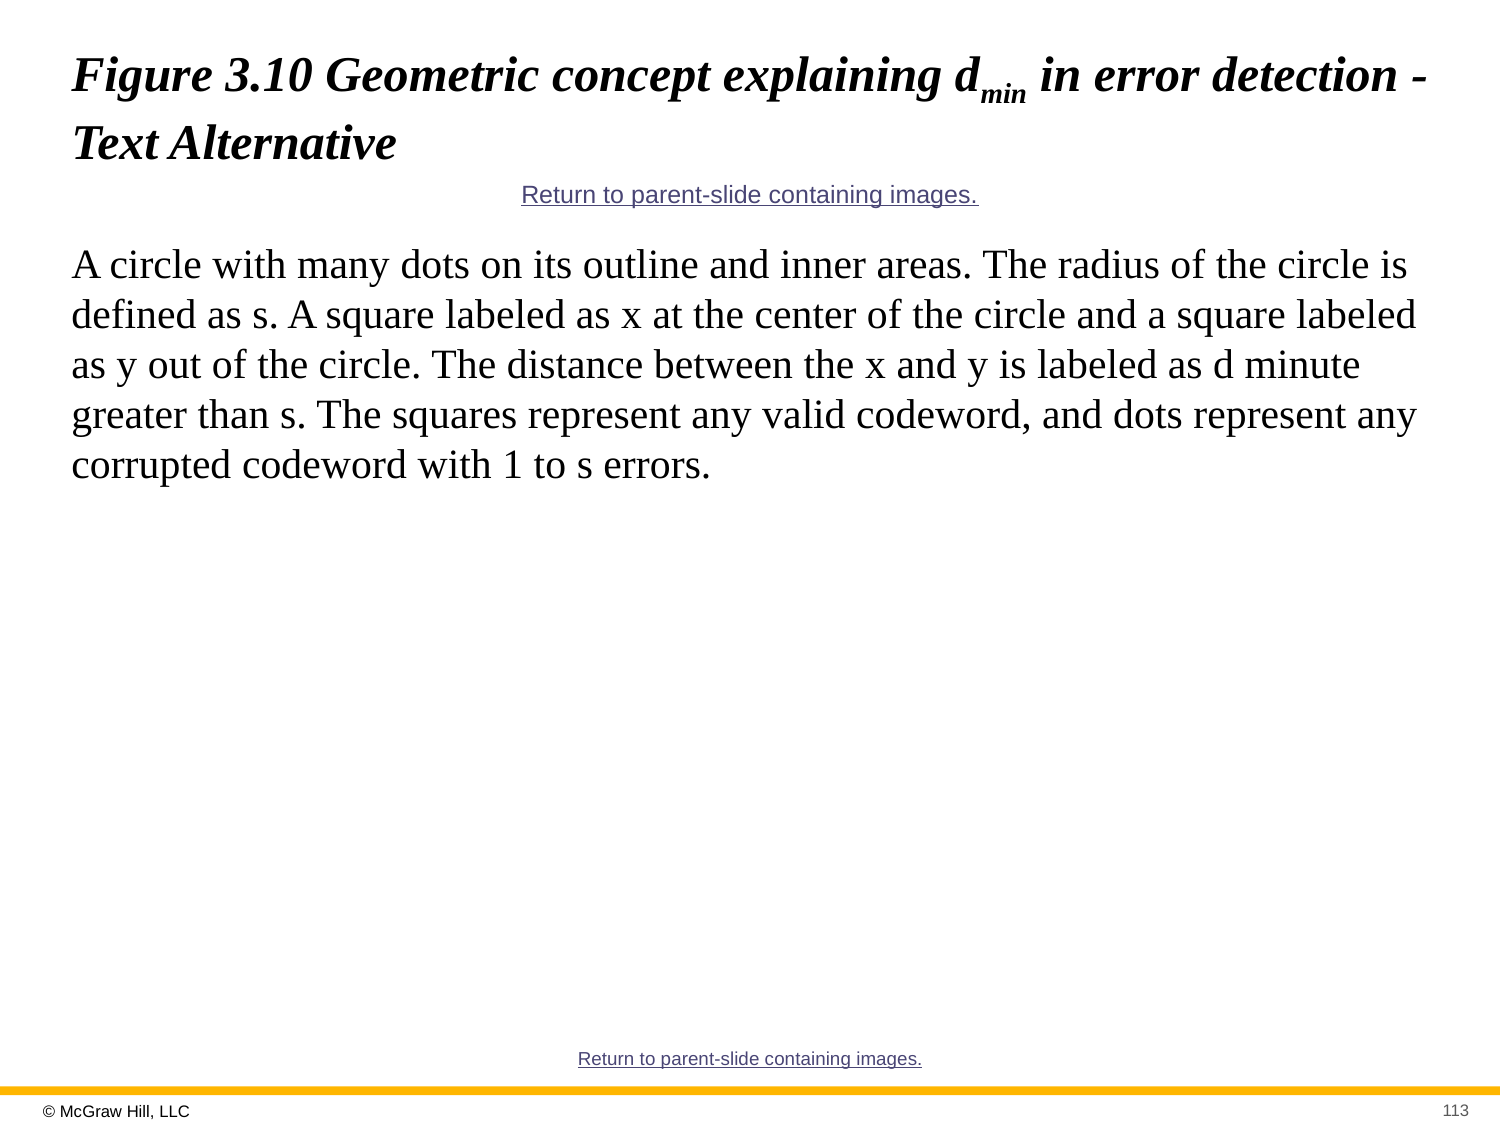

# Figure 3.10 Geometric concept explaining dmin in error detection - Text Alternative
Return to parent-slide containing images.
A circle with many dots on its outline and inner areas. The radius of the circle is defined as s. A square labeled as x at the center of the circle and a square labeled as y out of the circle. The distance between the x and y is labeled as d minute greater than s. The squares represent any valid codeword, and dots represent any corrupted codeword with 1 to s errors.
Return to parent-slide containing images.
113